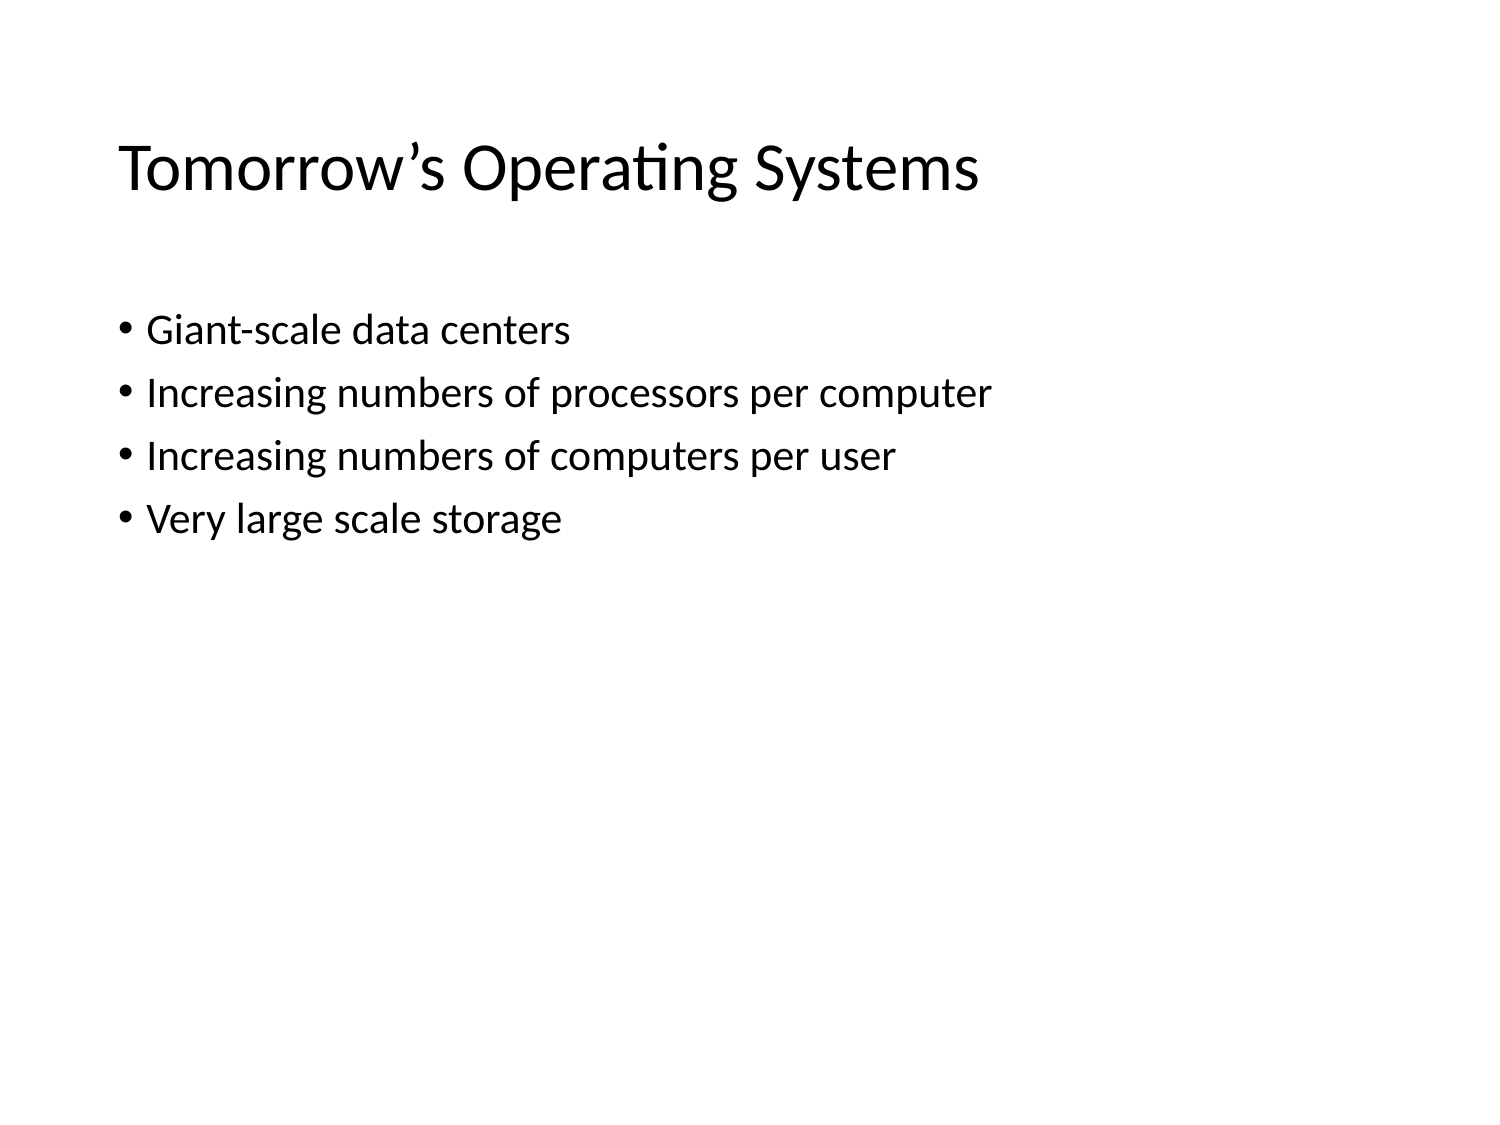

# Tomorrow’s Operating Systems
Giant-scale data centers
Increasing numbers of processors per computer
Increasing numbers of computers per user
Very large scale storage